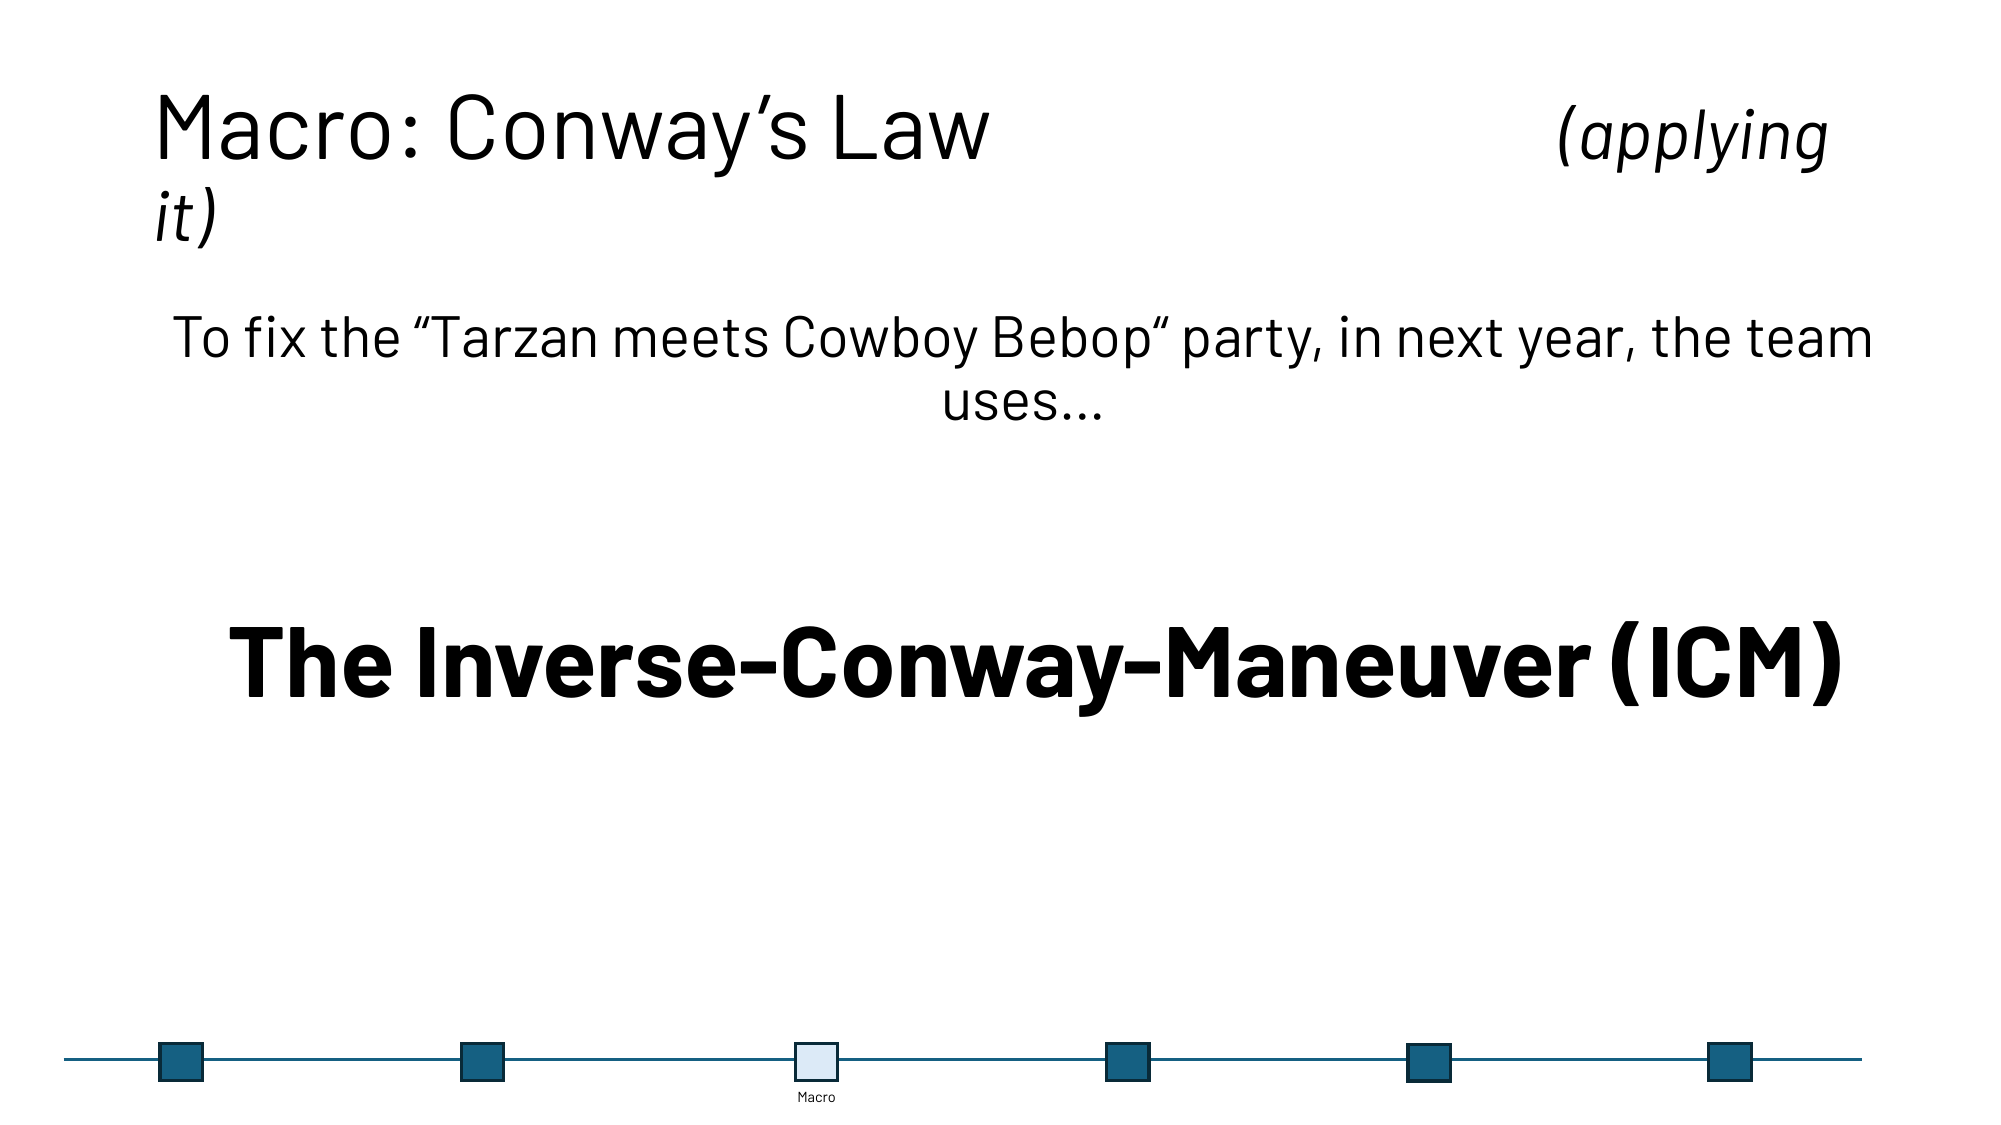

# Macro: Conway’s Law                               (applying it)
To fix the “Tarzan meets Cowboy Bebop“ party, in next year, the team uses…

The Inverse-Conway-Maneuver (ICM)

Macro